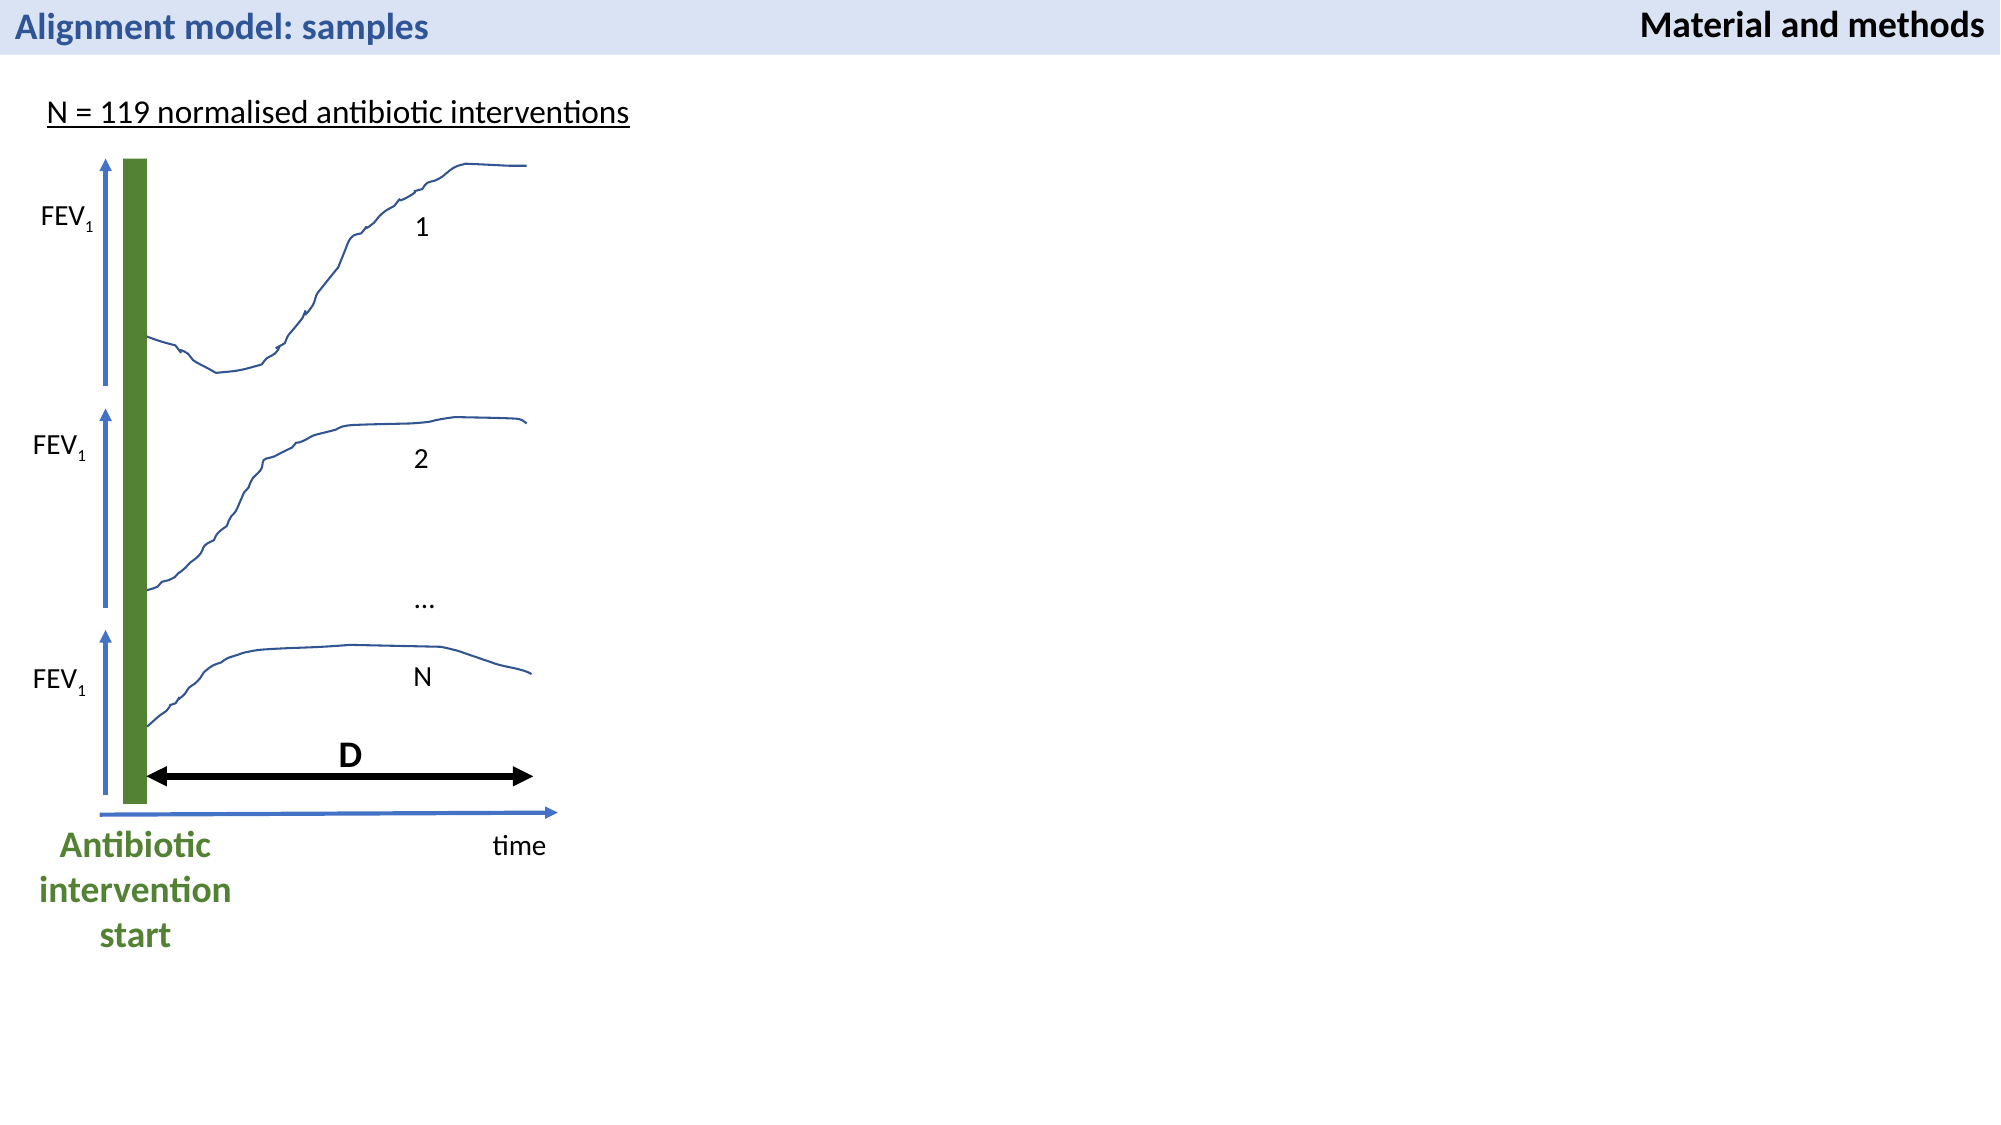

Material and methods
Alignment model: samples
N = 119 normalised antibiotic interventions

FEV1
1

FEV1
2
…

N
FEV1
D
Antibiotic intervention start
time